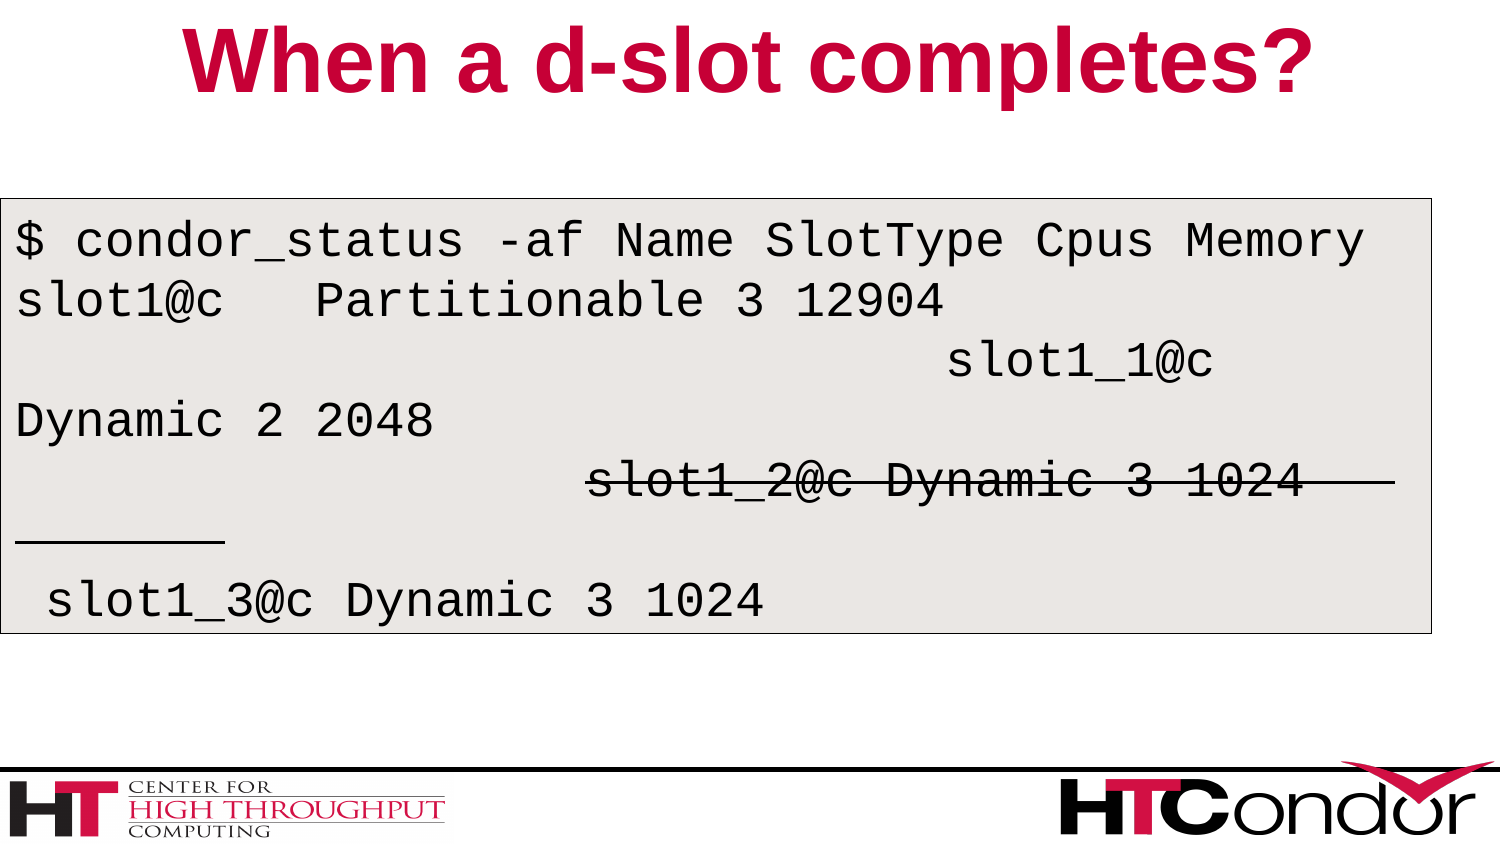

# When a d-slot completes?
$ condor_status -af Name SlotType Cpus Memory
slot1@c   Partitionable 3 12904                                               slot1_1@c Dynamic 2 2048                                                    slot1_2@c Dynamic 3 1024                                                    slot1_3@c Dynamic 3 1024